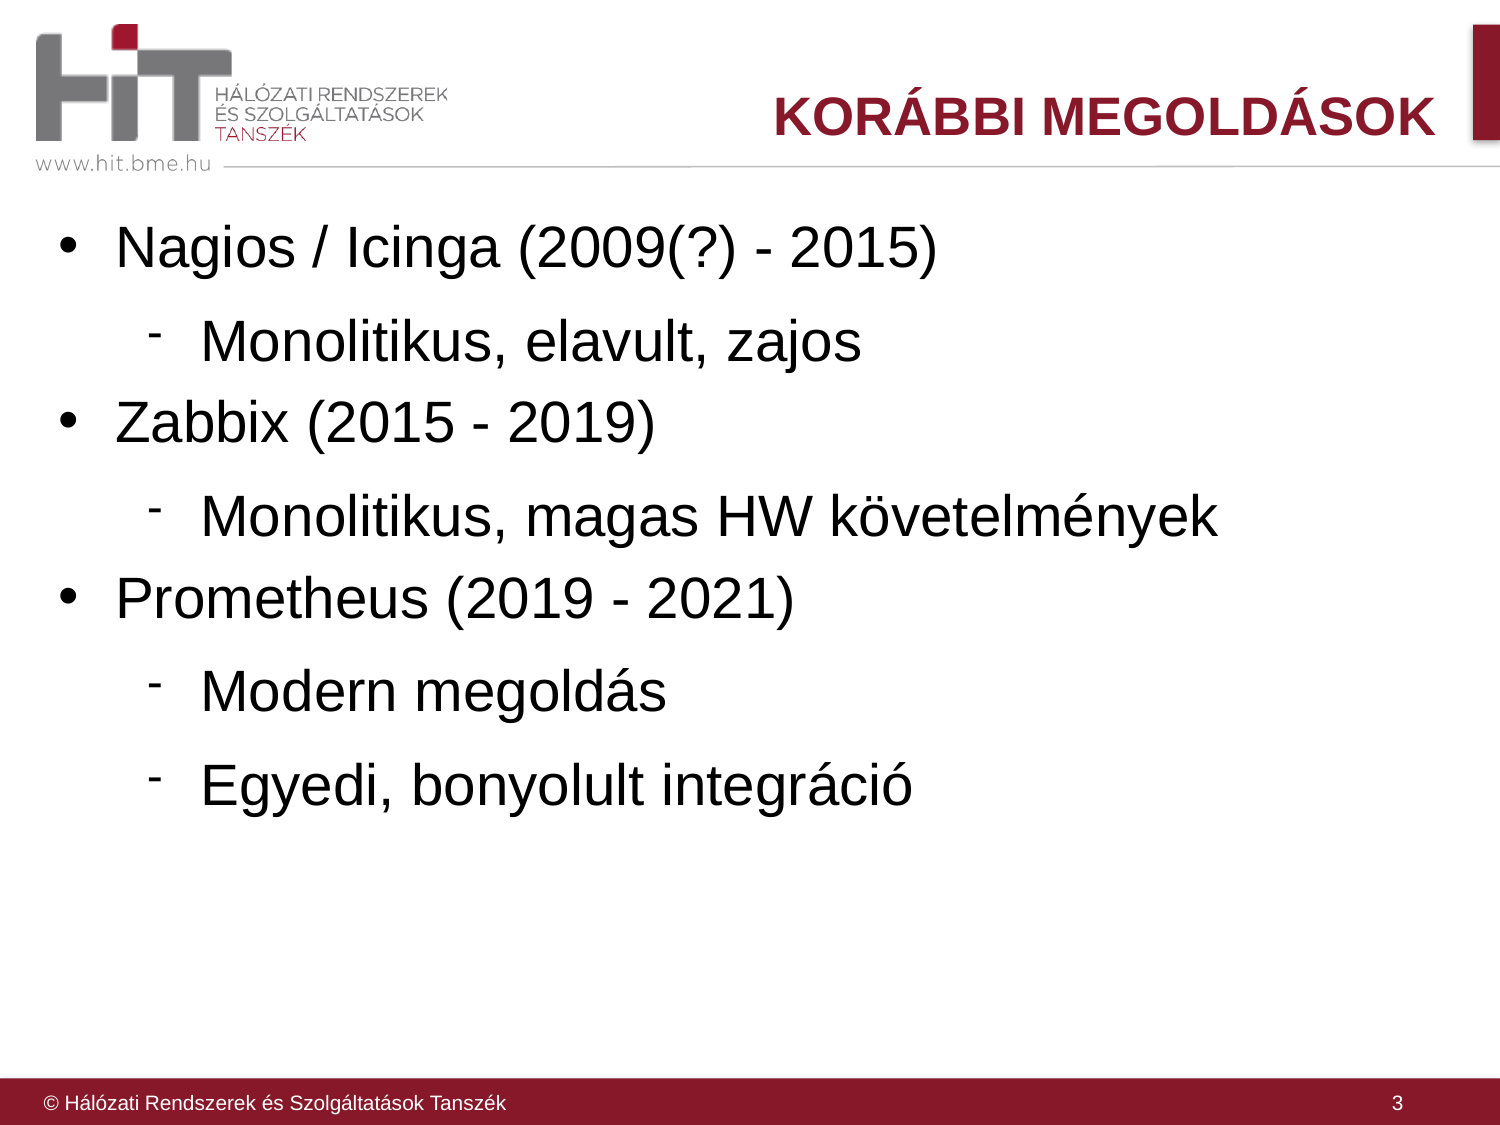

# Korábbi megoldások
Nagios / Icinga (2009(?) - 2015)
Monolitikus, elavult, zajos
Zabbix (2015 - 2019)
Monolitikus, magas HW követelmények
Prometheus (2019 - 2021)
Modern megoldás
Egyedi, bonyolult integráció